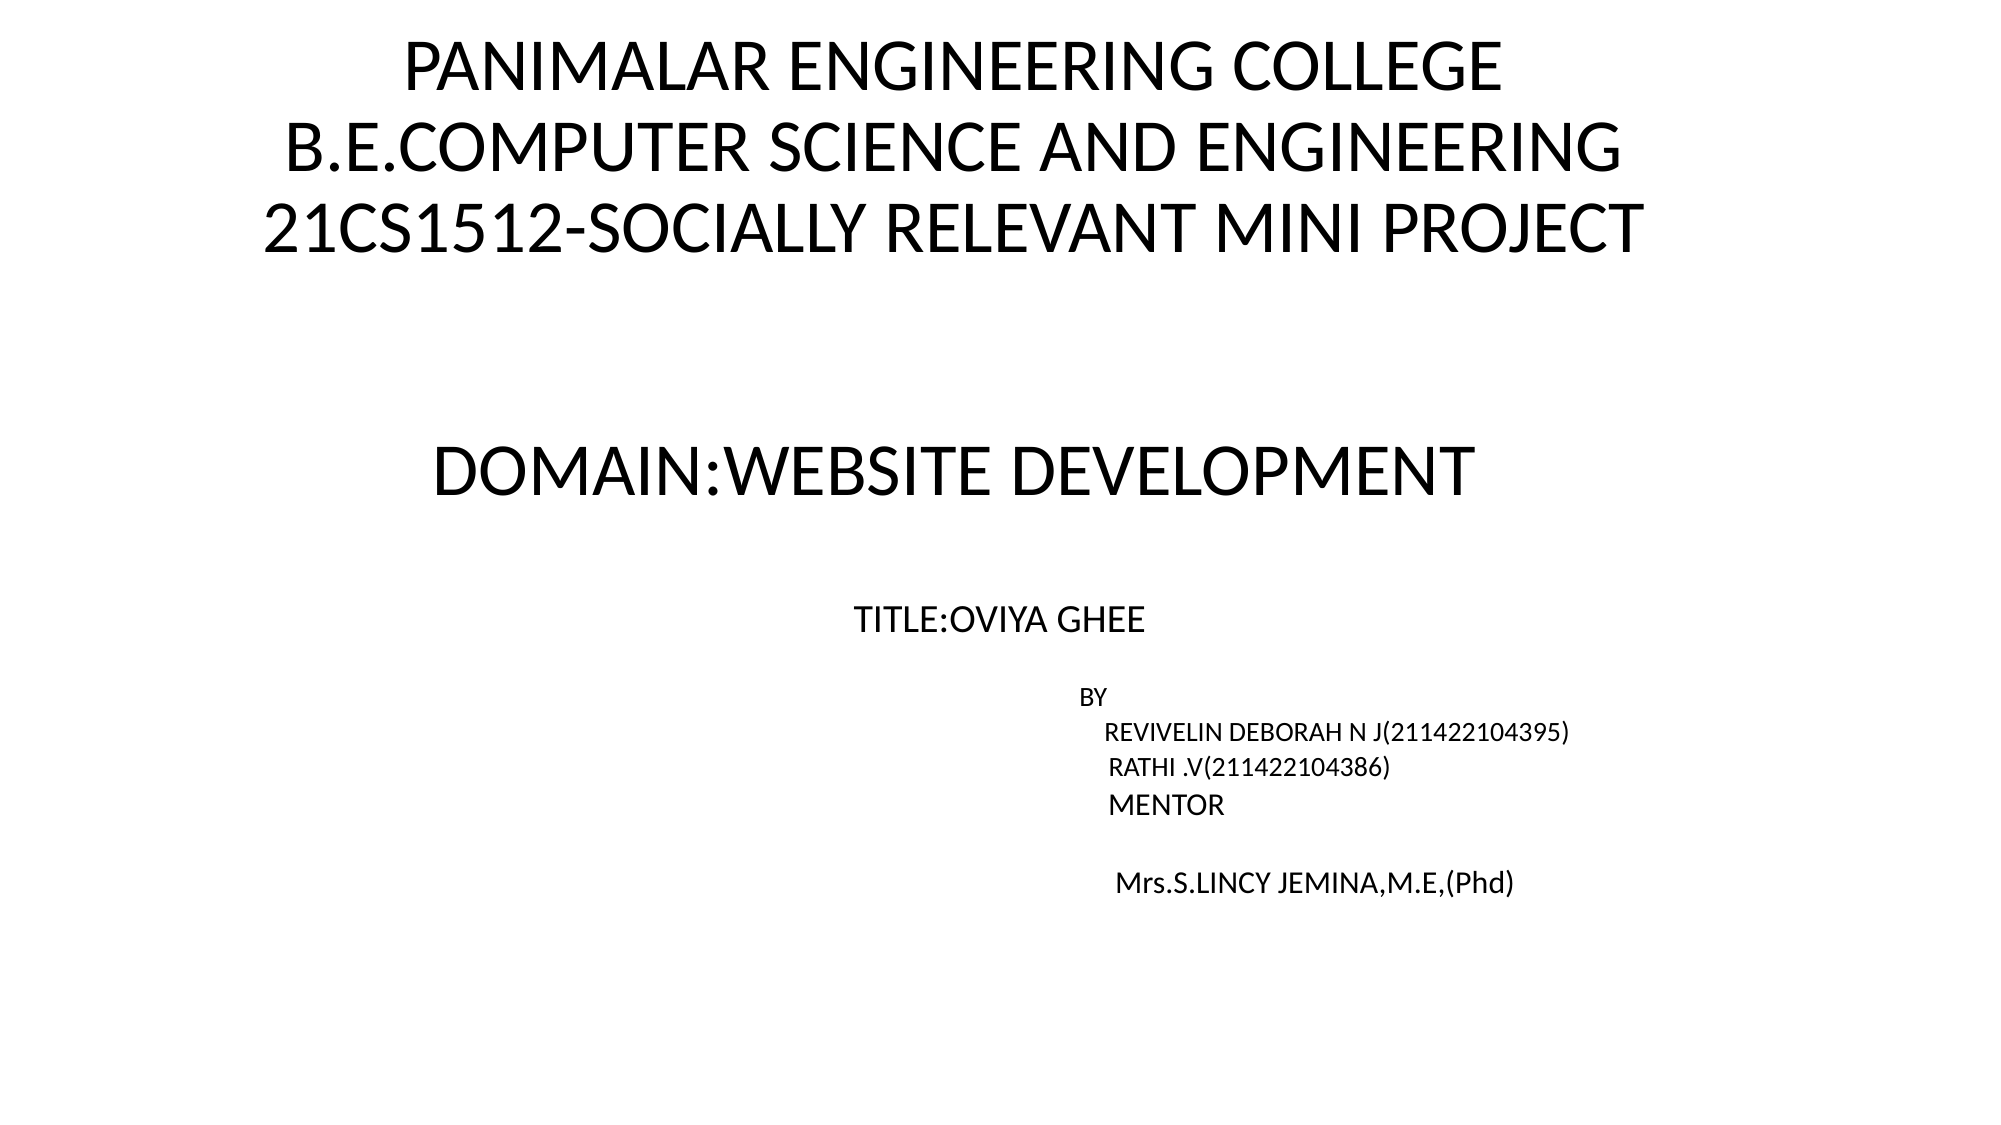

# PANIMALAR ENGINEERING COLLEGE B.E.COMPUTER SCIENCE AND ENGINEERING 21CS1512-SOCIALLY RELEVANT MINI PROJECT DOMAIN:WEBSITE DEVELOPMENT
TITLE:OVIYA GHEE

                                  BY
                                                                                                            REVIVELIN DEBORAH N J(211422104395)
                                                                                RATHI .V(211422104386)
                                              MENTOR

                                                                                       Mrs.S.LINCY JEMINA,M.E,(Phd)